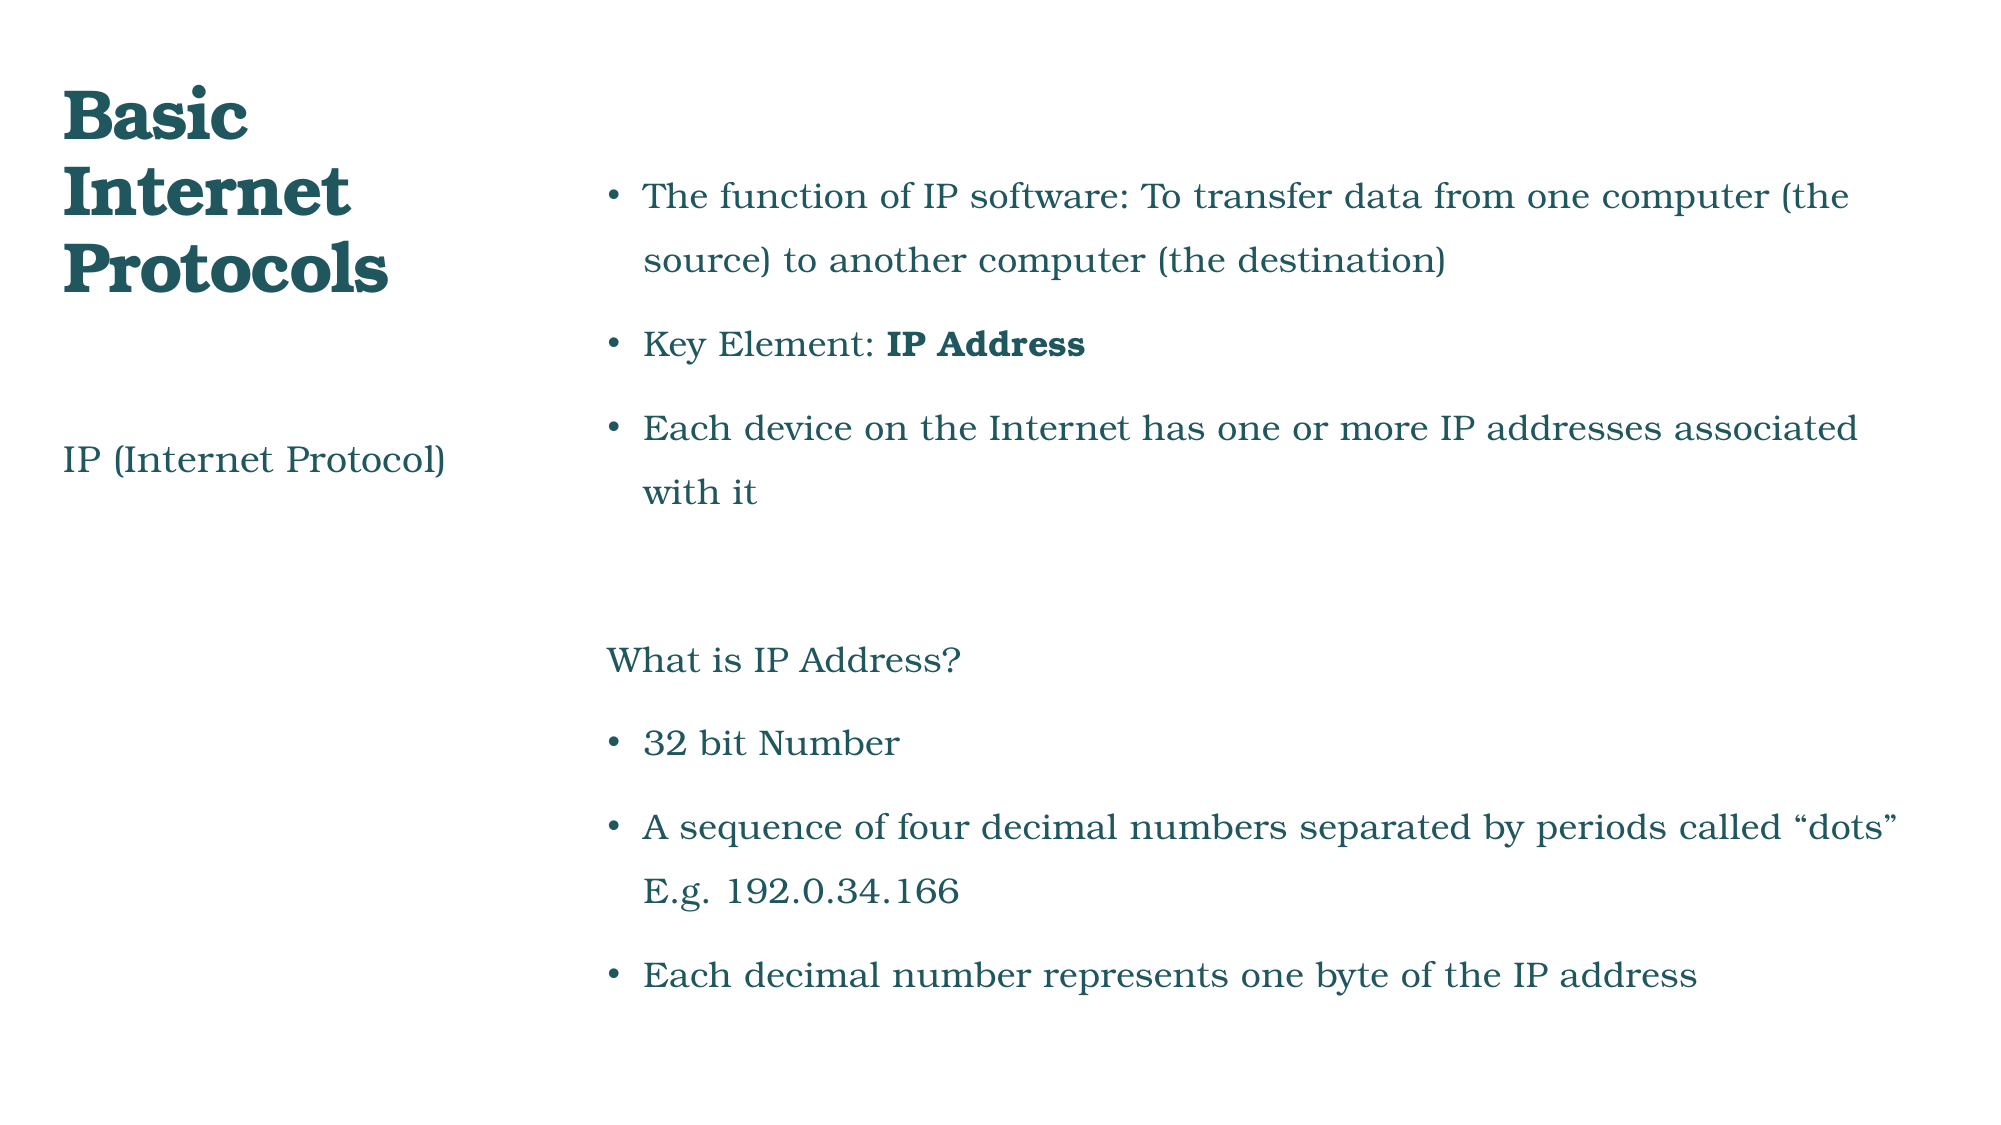

# Basic Internet Protocols
The function of IP software: To transfer data from one computer (the source) to another computer (the destination)
Key Element: IP Address
Each device on the Internet has one or more IP addresses associated with it

What is IP Address?
32 bit Number
A sequence of four decimal numbers separated by periods called “dots” E.g. 192.0.34.166
Each decimal number represents one byte of the IP address

IP (Internet Protocol)